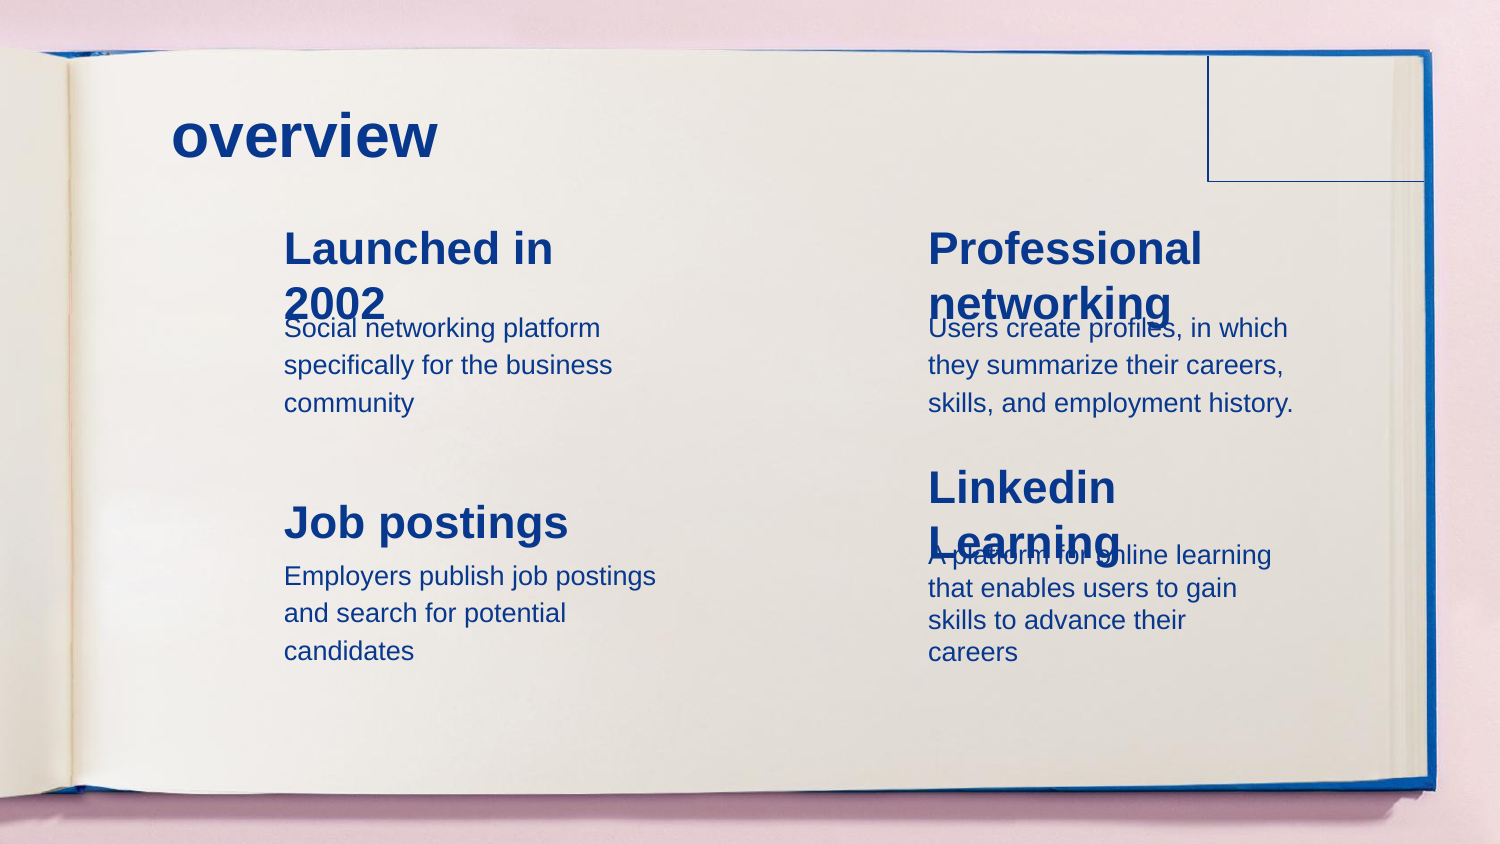

# overview
Launched in 2002
Professional networking
Social networking platform specifically for the business community
Users create profiles, in which they summarize their careers, skills, and employment history.
Linkedin Learning
Job postings
A platform for online learning that enables users to gain skills to advance their careers
Employers publish job postings and search for potential candidates